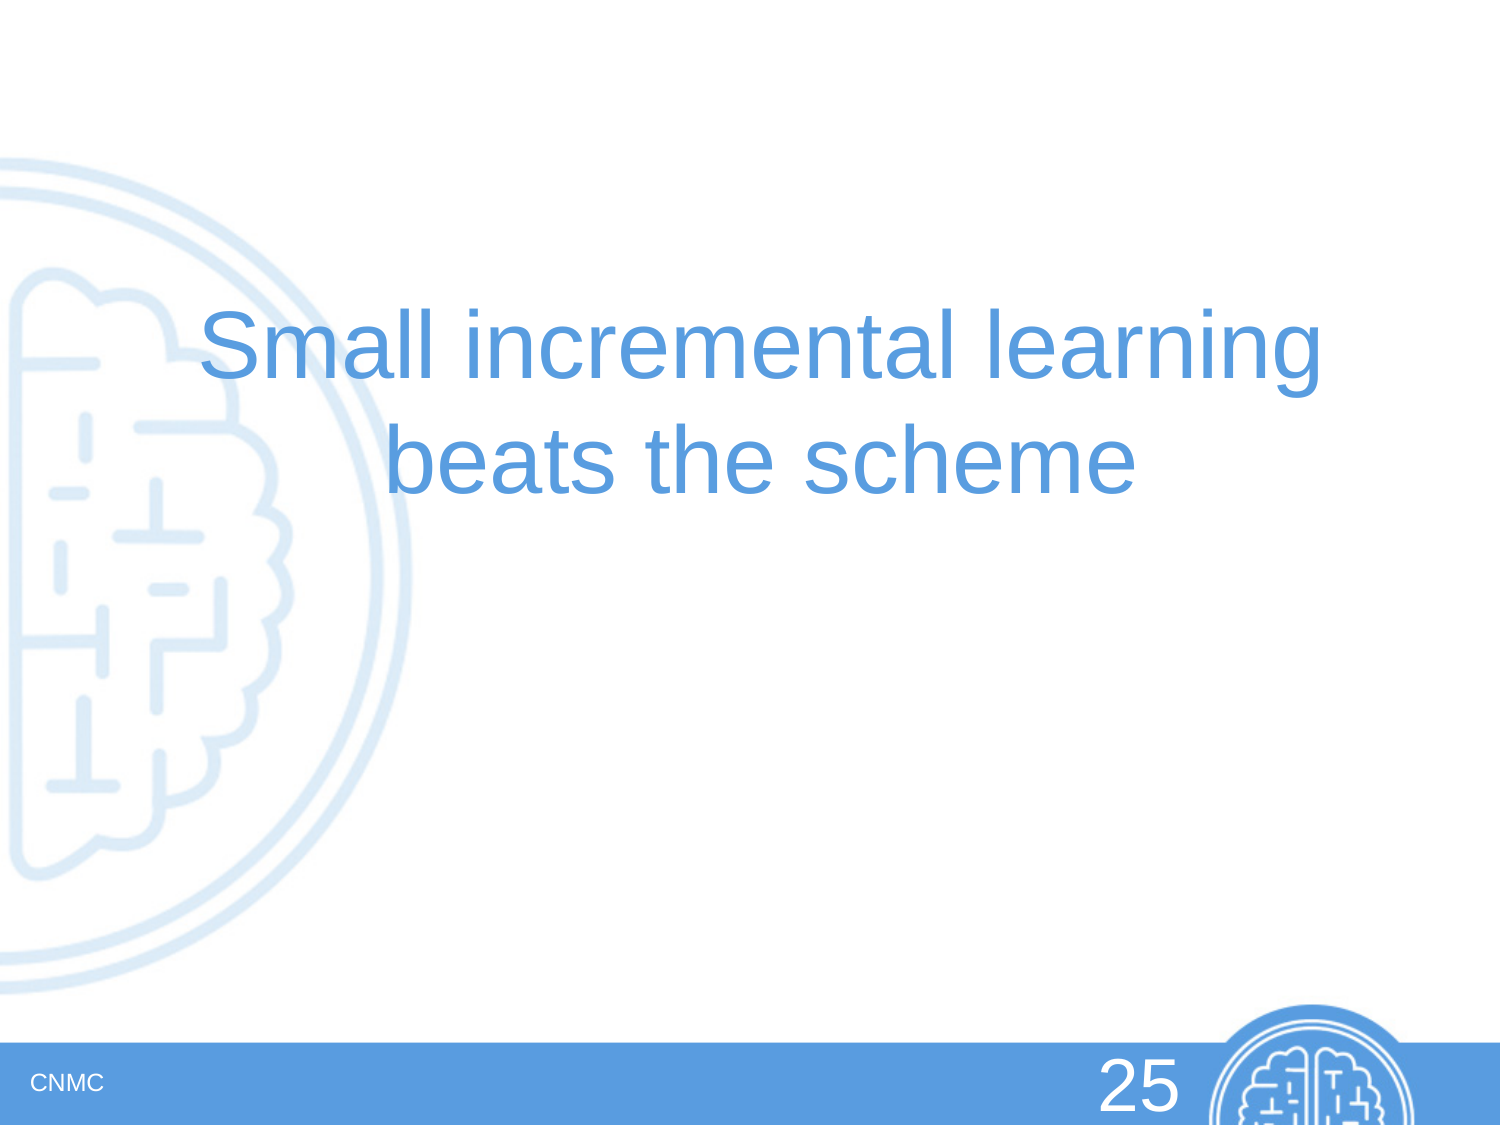

# Small incremental learning beats the scheme
CNMC
25